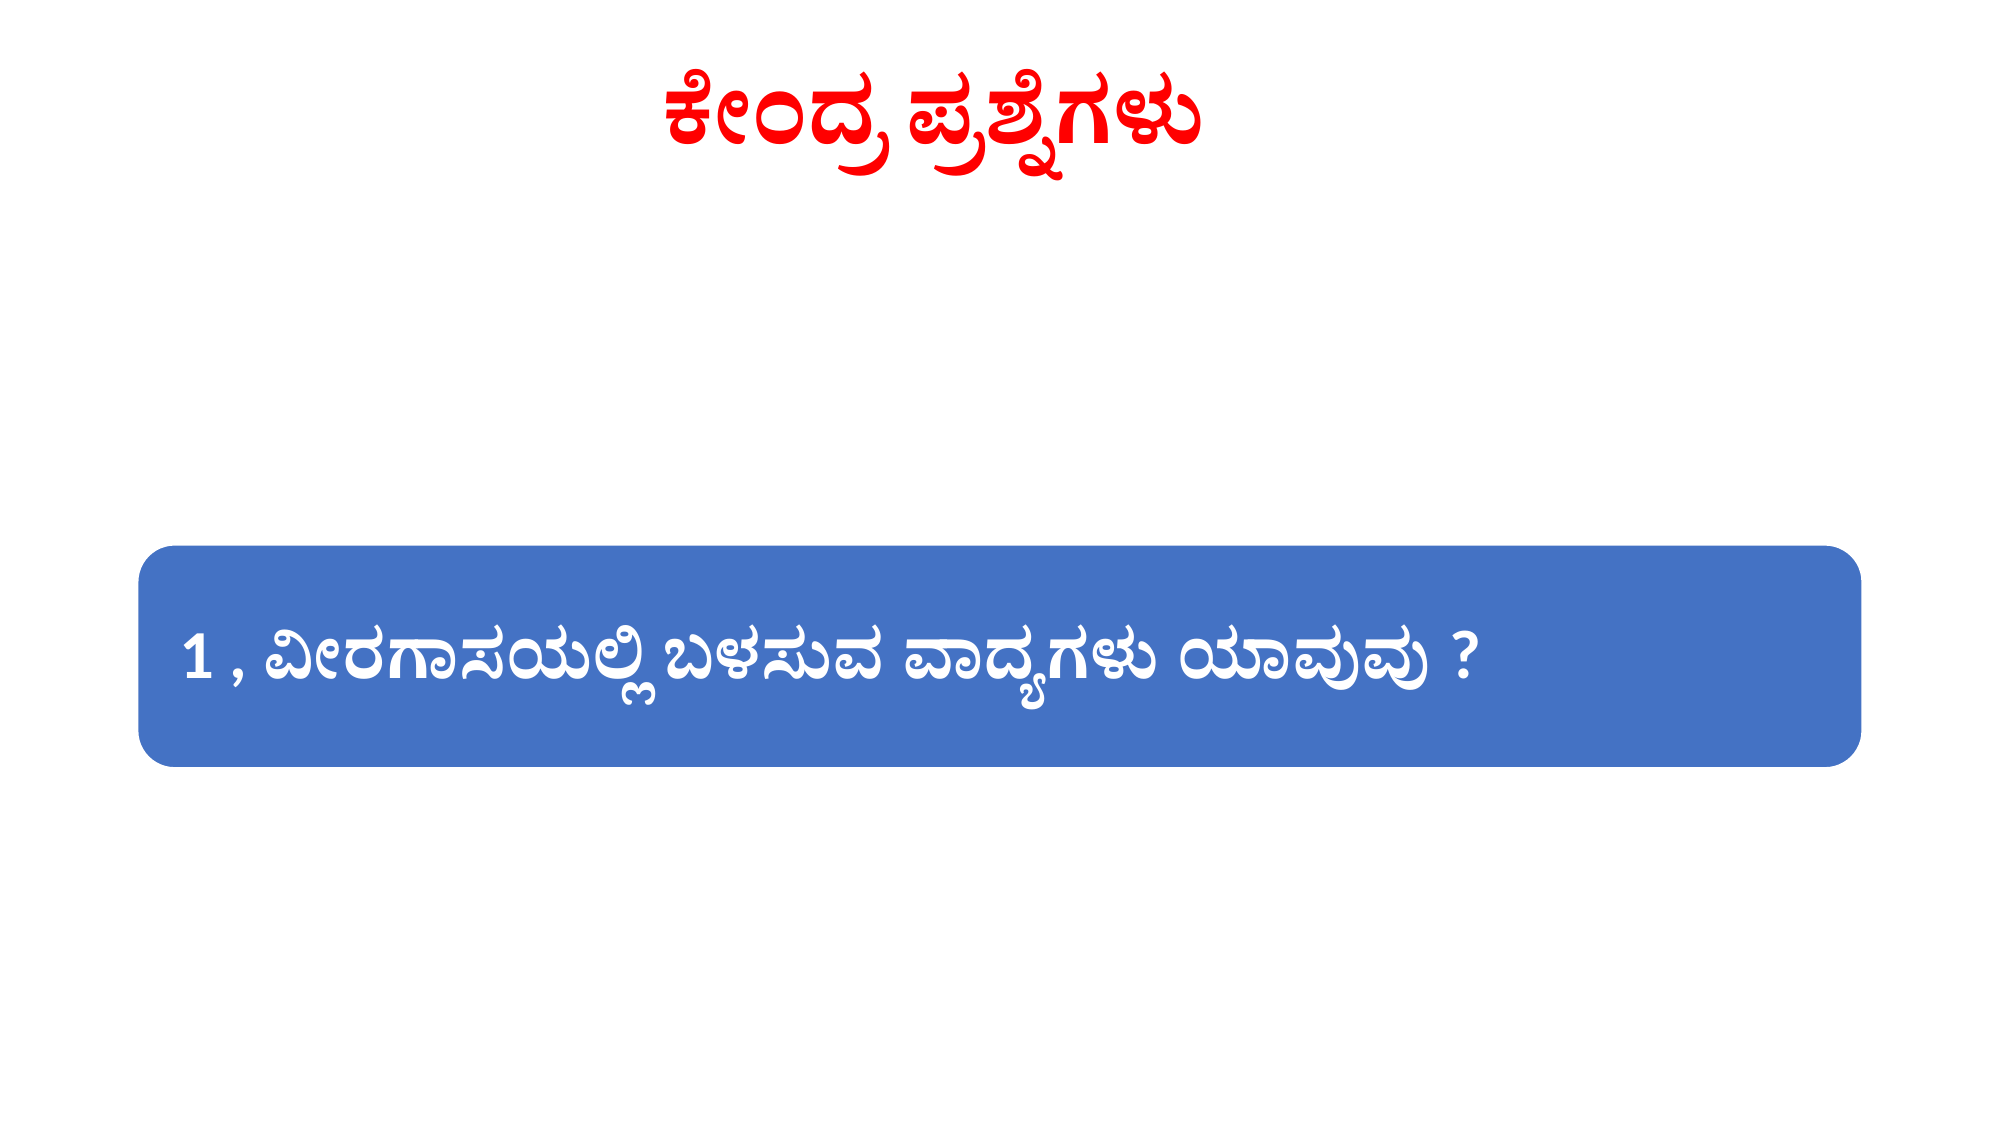

# ಕೇಂದ್ರ ಪ್ರಶ್ನೆಗಳು
1 , ವೀರಗಾಸಯಲ್ಲಿ ಬಳಸುವ ವಾದ್ಯಗಳು ಯಾವುವು ?